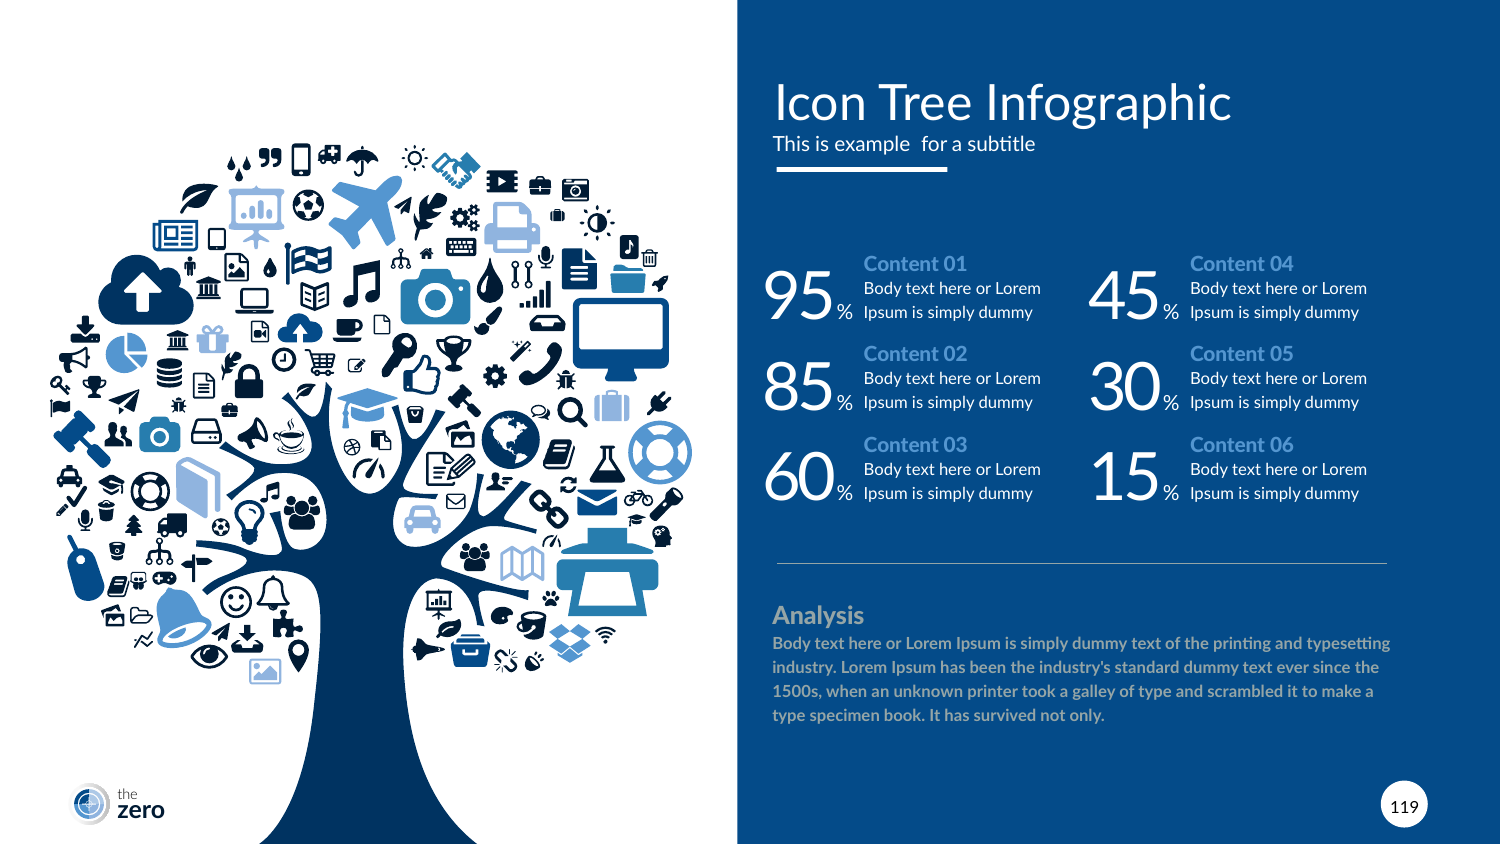

Icon Tree Infographic
This is example  for a subtitle

95%
Content 01
Body text here or Lorem Ipsum is simply dummy
45%
Content 04
Body text here or Lorem Ipsum is simply dummy

85%
Content 02
Body text here or Lorem Ipsum is simply dummy
30%
Content 05
Body text here or Lorem Ipsum is simply dummy

60%
Content 03
Body text here or Lorem Ipsum is simply dummy
15%
Content 06
Body text here or Lorem Ipsum is simply dummy

Analysis
Body text here or Lorem Ipsum is simply dummy text of the printing and typesetting industry. Lorem Ipsum has been the industry's standard dummy text ever since the 1500s, when an unknown printer took a galley of type and scrambled it to make a type specimen book. It has survived not only.

the
119
zero